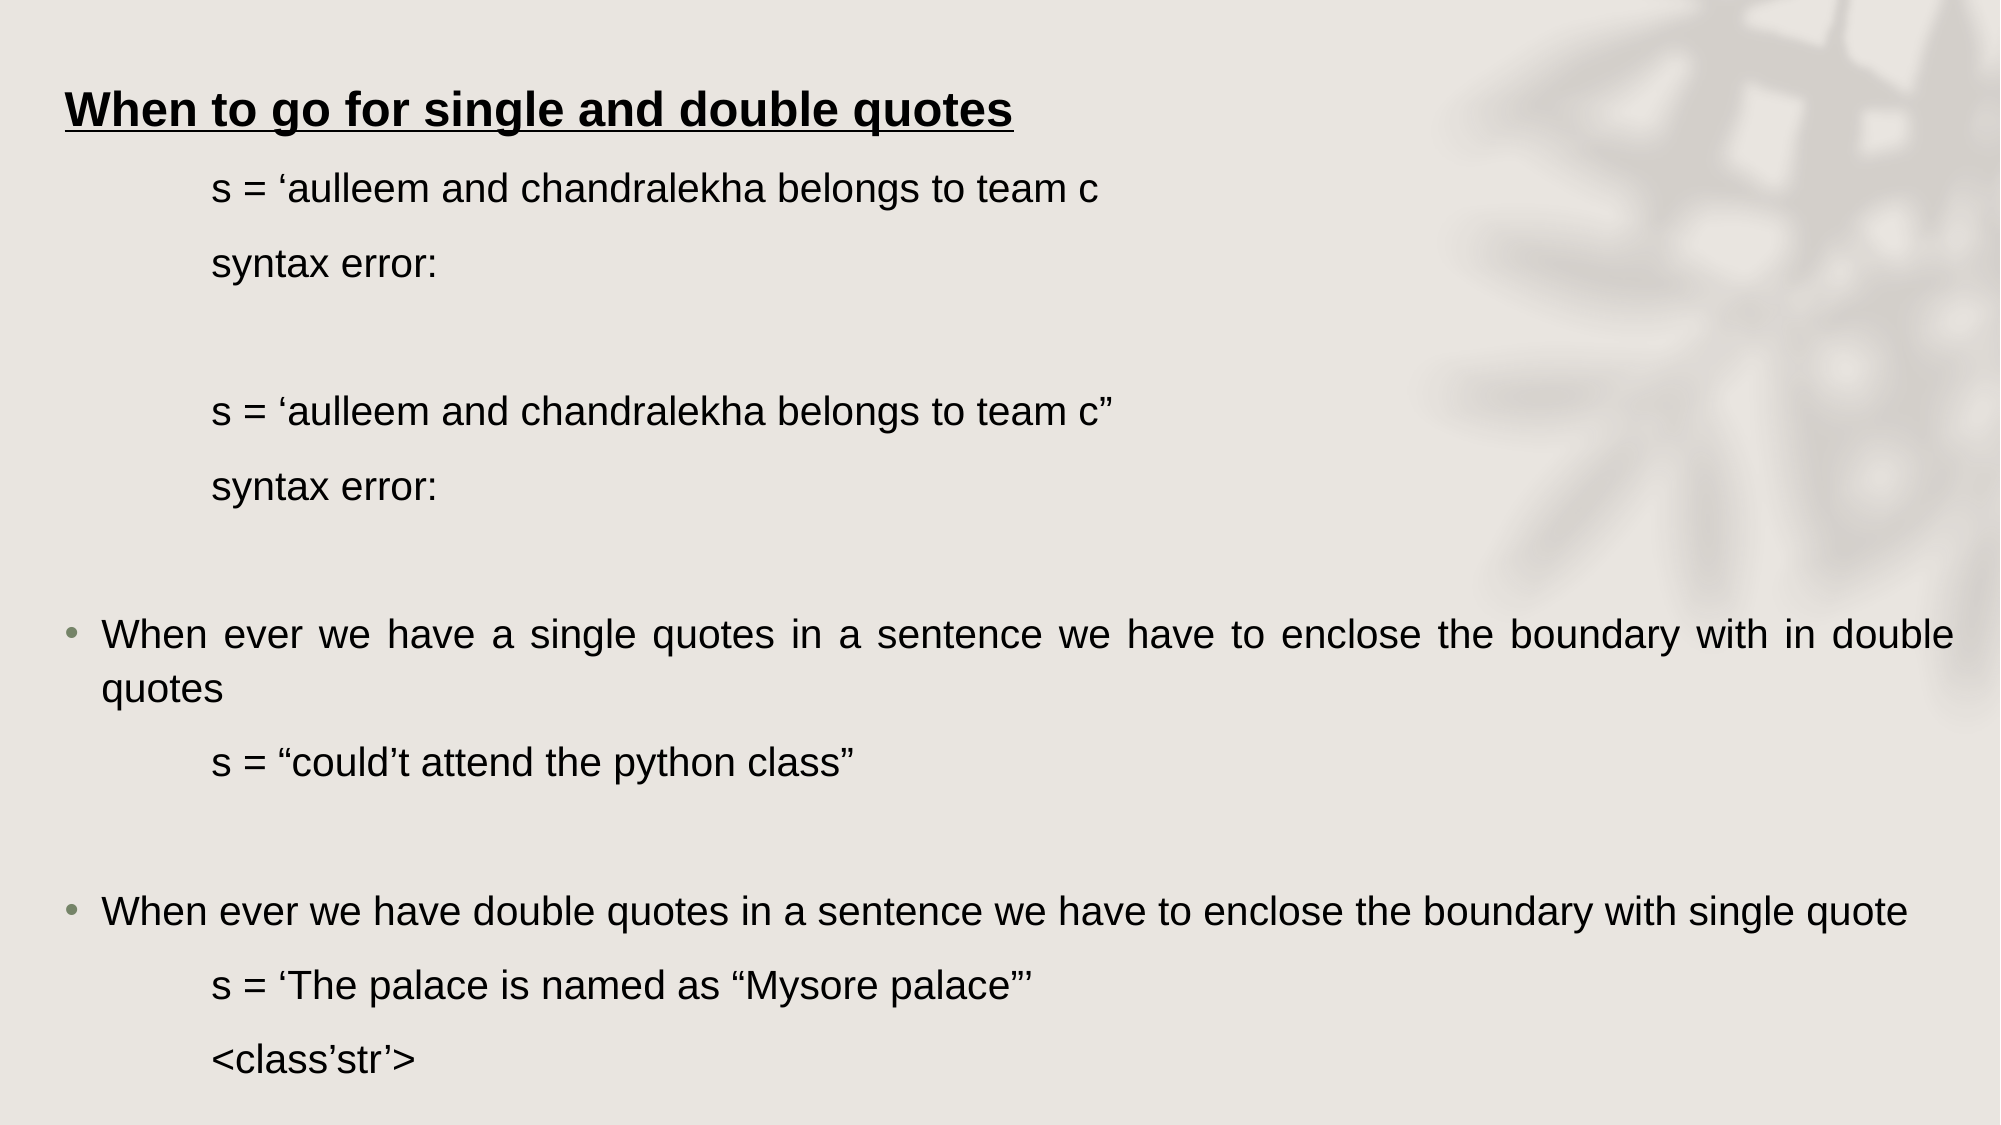

When to go for single and double quotes
	s = ‘aulleem and chandralekha belongs to team c
	syntax error:

	s = ‘aulleem and chandralekha belongs to team c”
	syntax error:

When ever we have a single quotes in a sentence we have to enclose the boundary with in double quotes
	s = “could’t attend the python class”

When ever we have double quotes in a sentence we have to enclose the boundary with single quote
	s = ‘The palace is named as “Mysore palace”’
	<class’str’>